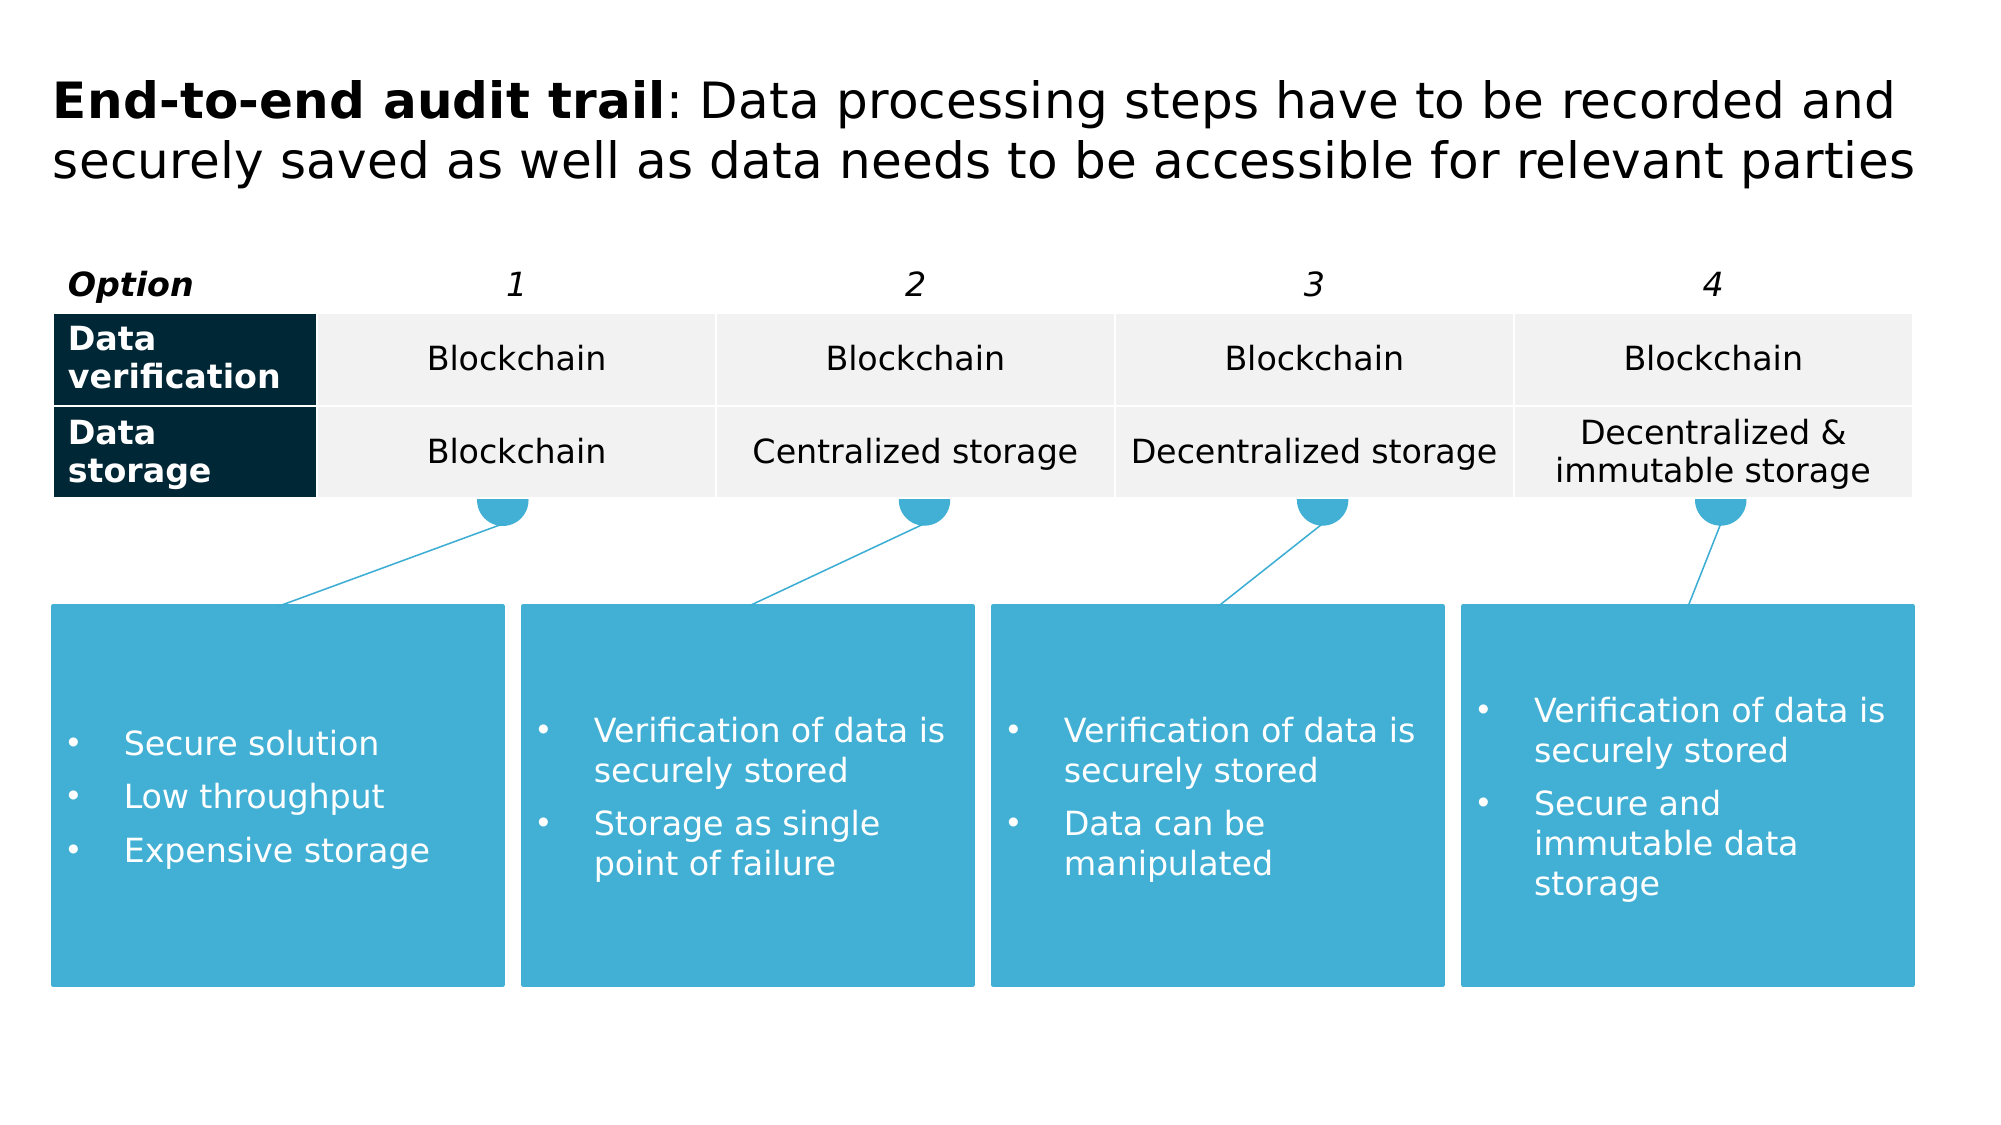

End-to-end audit trail: Data processing steps have to be recorded and securely saved as well as data needs to be accessible for relevant parties
| Option | 1 | 2 | 3 | 4 |
| --- | --- | --- | --- | --- |
| Data verification | Blockchain | Blockchain | Blockchain | Blockchain |
| Data storage | Blockchain | Centralized storage | Decentralized storage | Decentralized & immutable storage |

Verification of data is securely stored
Data can be manipulated
Verification of data is securely stored
Secure and immutable data storage
Verification of data is securely stored
Storage as single point of failure
Secure solution
Low throughput
Expensive storage